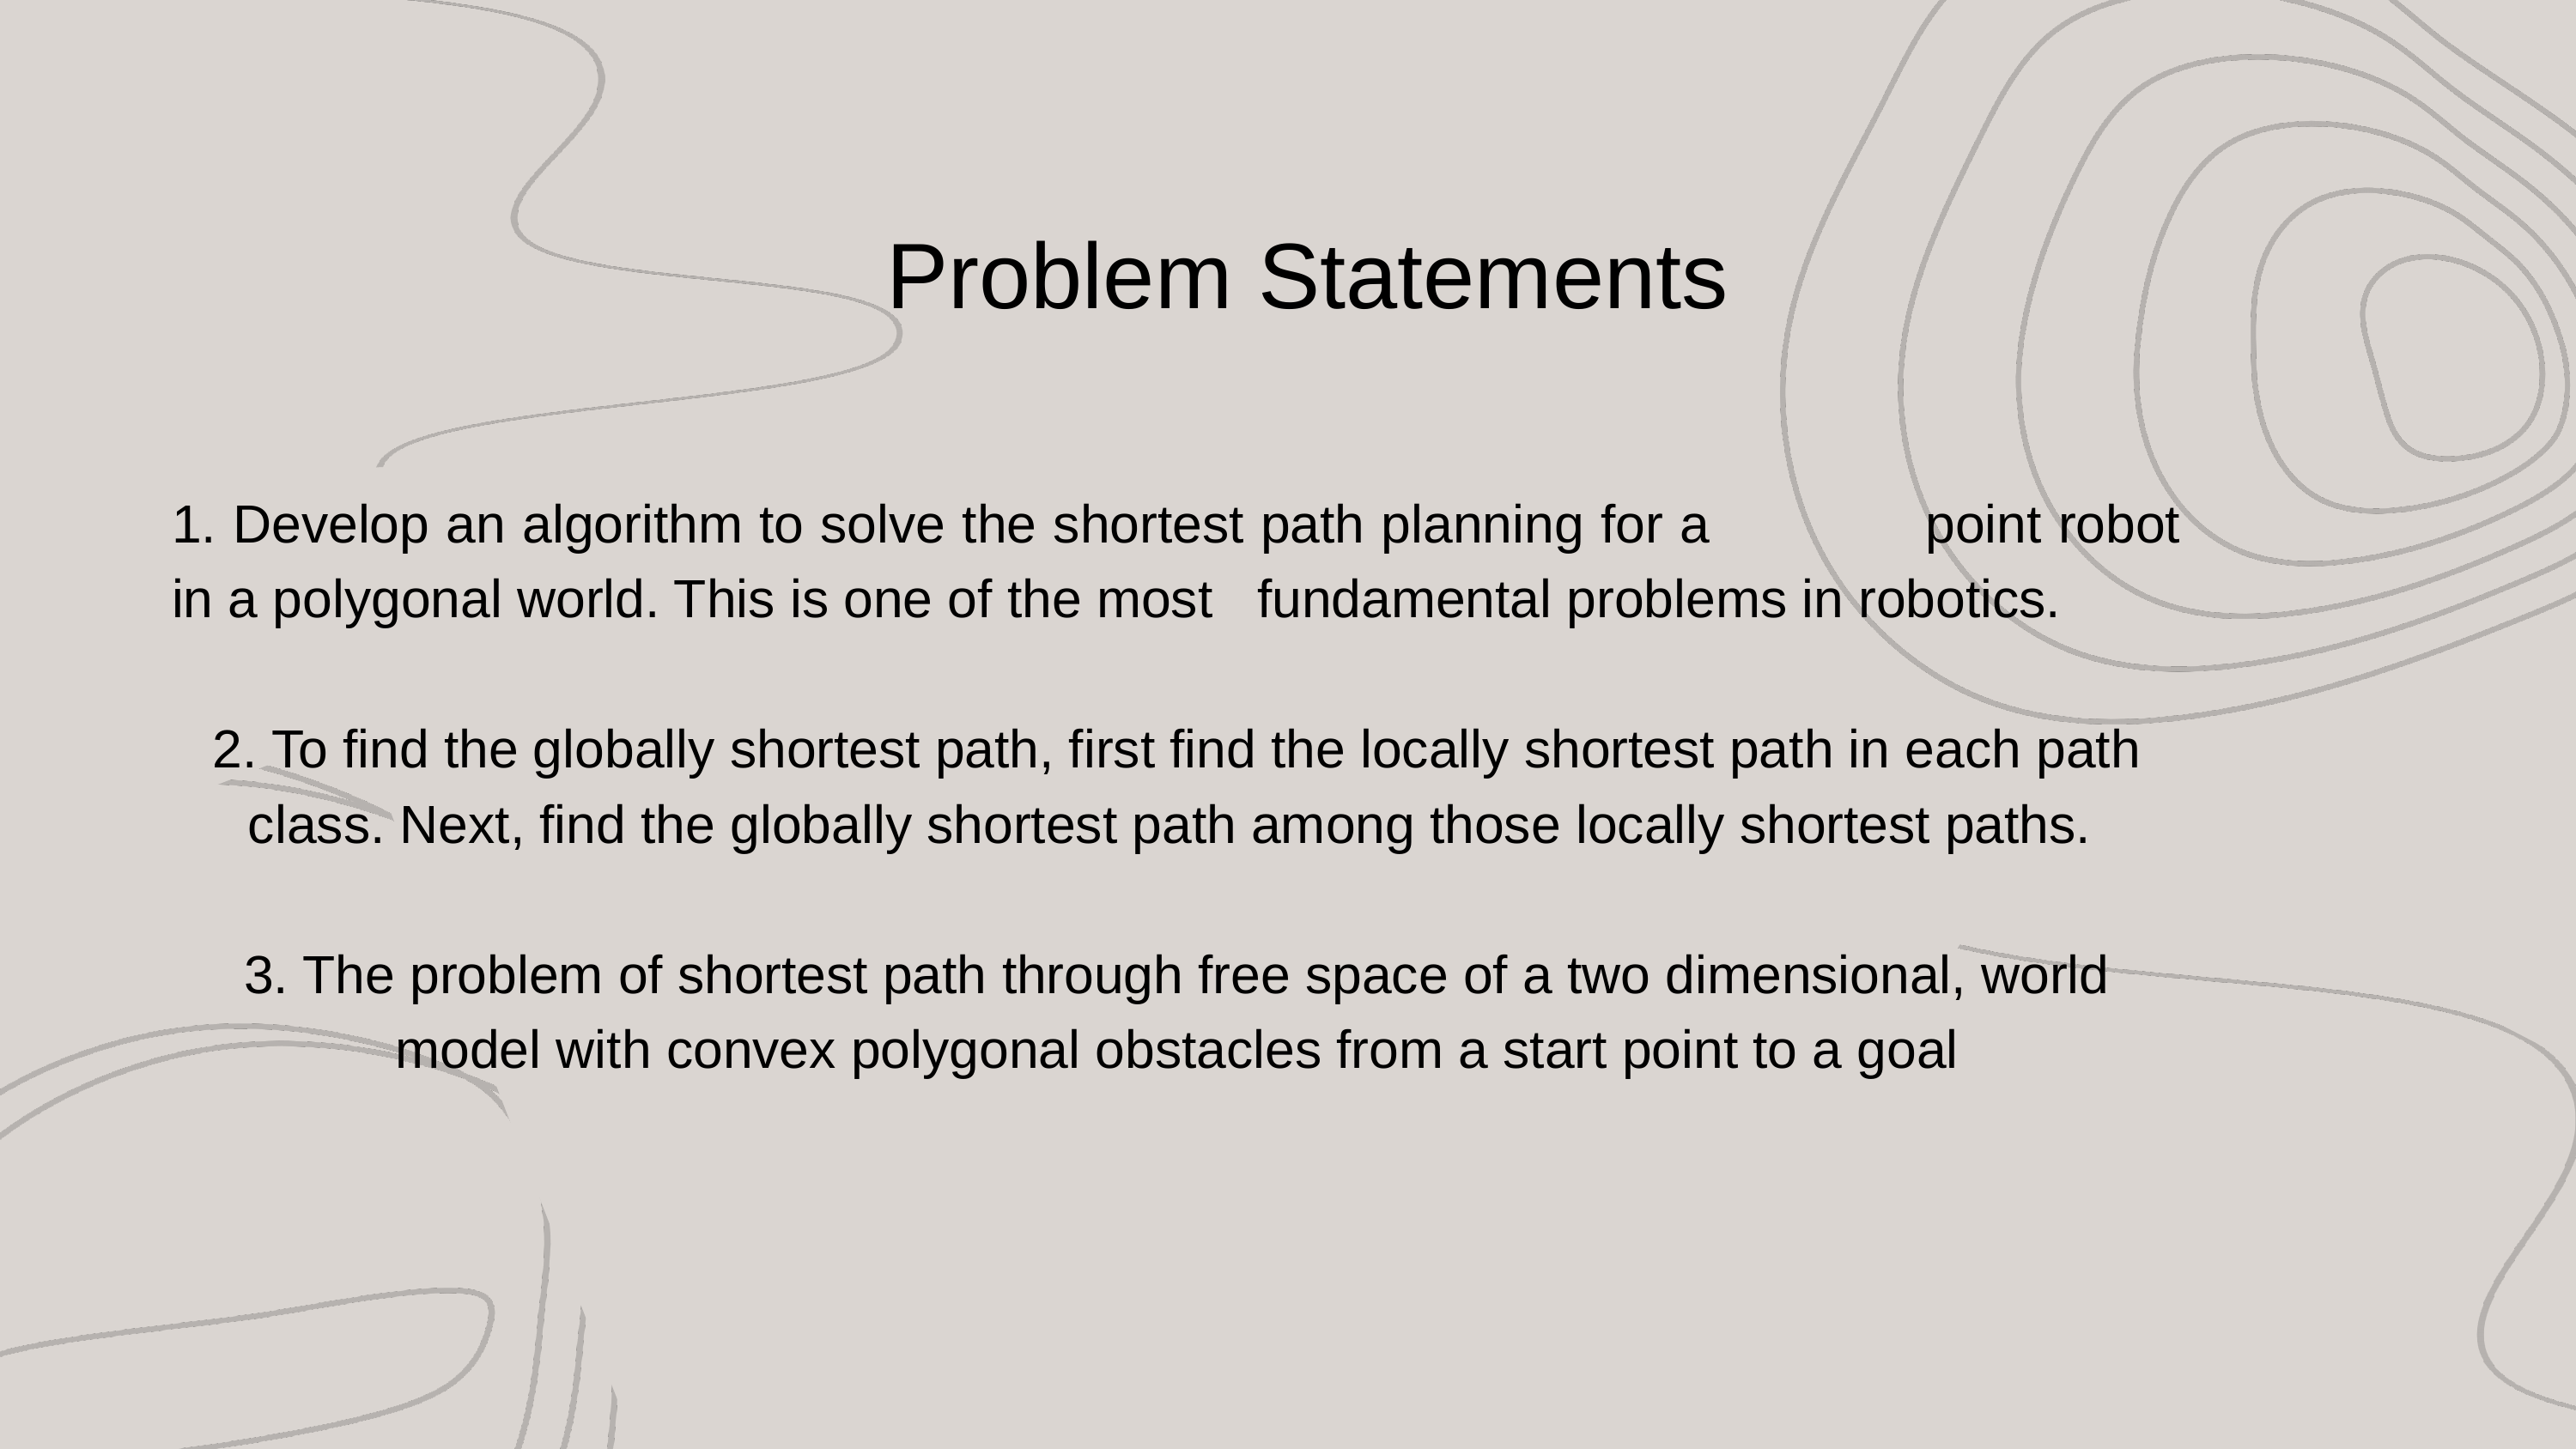

Problem Statements
1. Develop an algorithm to solve the shortest path planning for a             point robot in a polygonal world. This is one of the most   fundamental problems in robotics.

2. To find the globally shortest path, first find the locally shortest path in each path class. Next, find the globally shortest path among those locally shortest paths.

3. The problem of shortest path through free space of a two dimensional, world model with convex polygonal obstacles from a start point to a goal